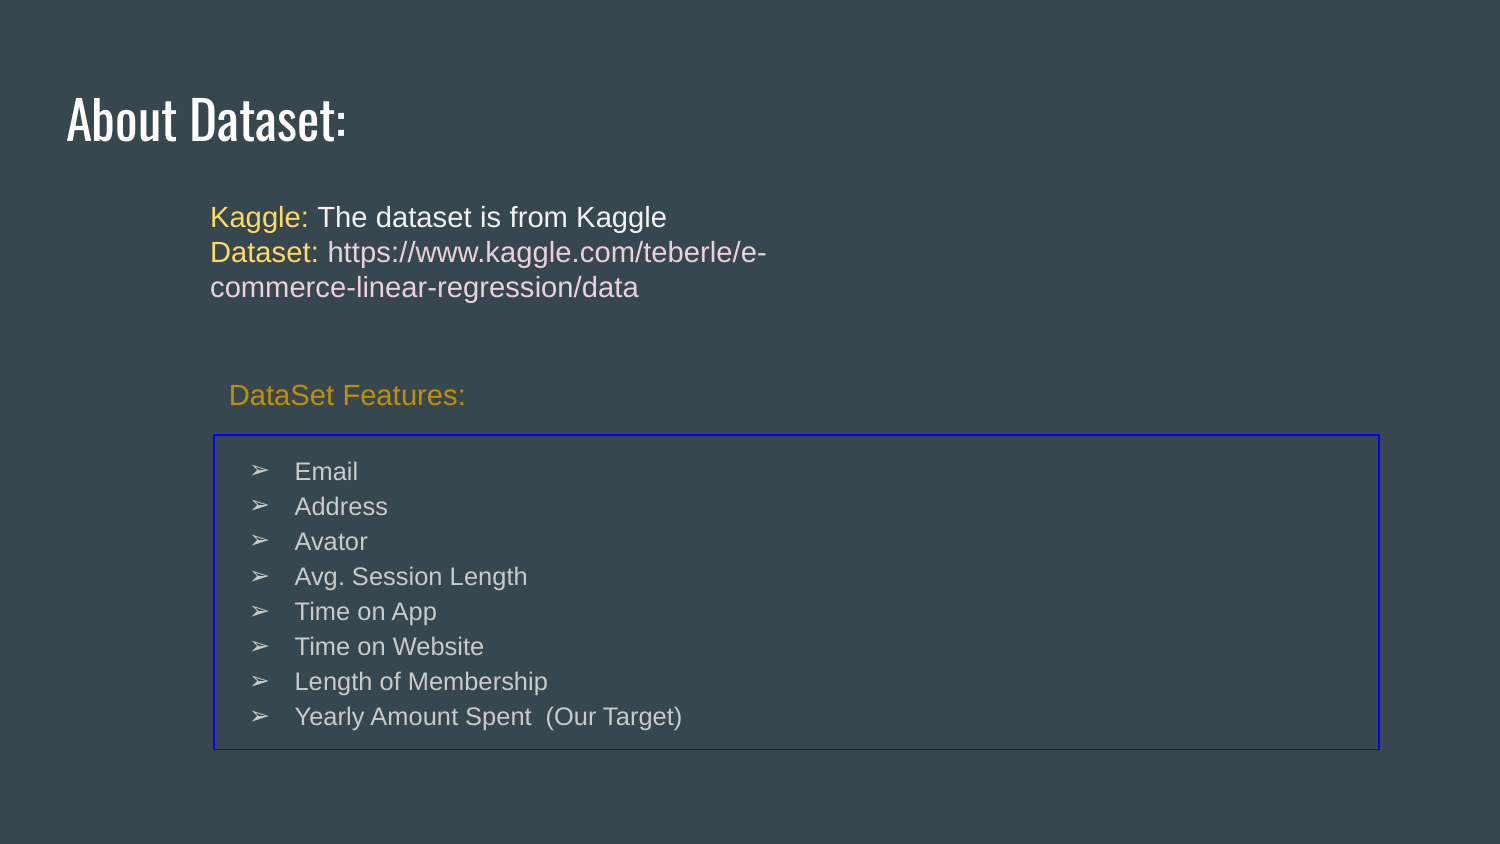

# About Dataset:
Kaggle: The dataset is from Kaggle
Dataset: https://www.kaggle.com/teberle/e-commerce-linear-regression/data

DataSet Features:
Email
Address
Avator
Avg. Session Length
Time on App
Time on Website
Length of Membership
Yearly Amount Spent  (Our Target)